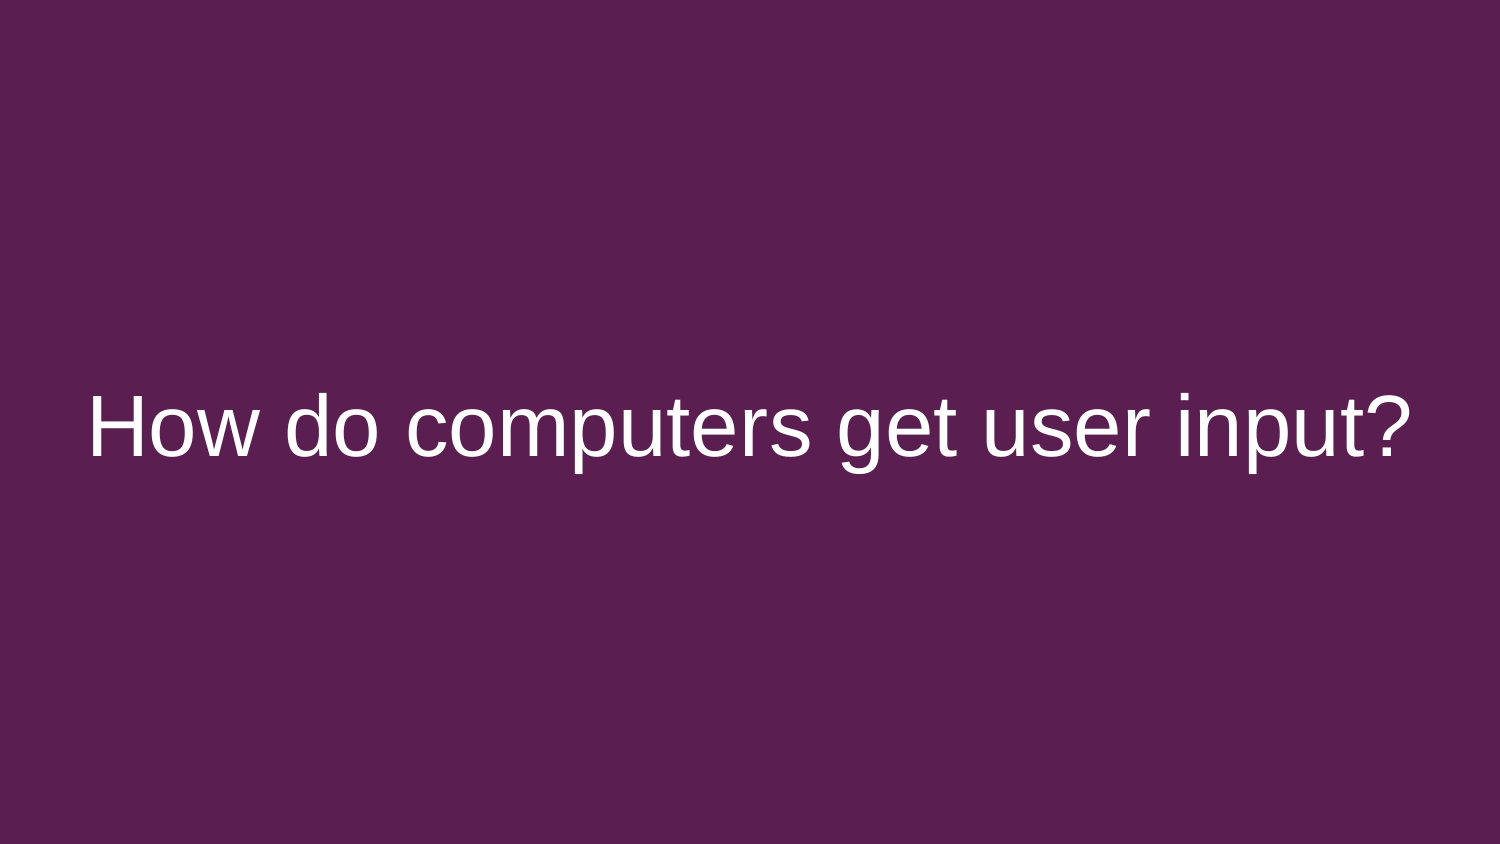

# How do computers get user input?